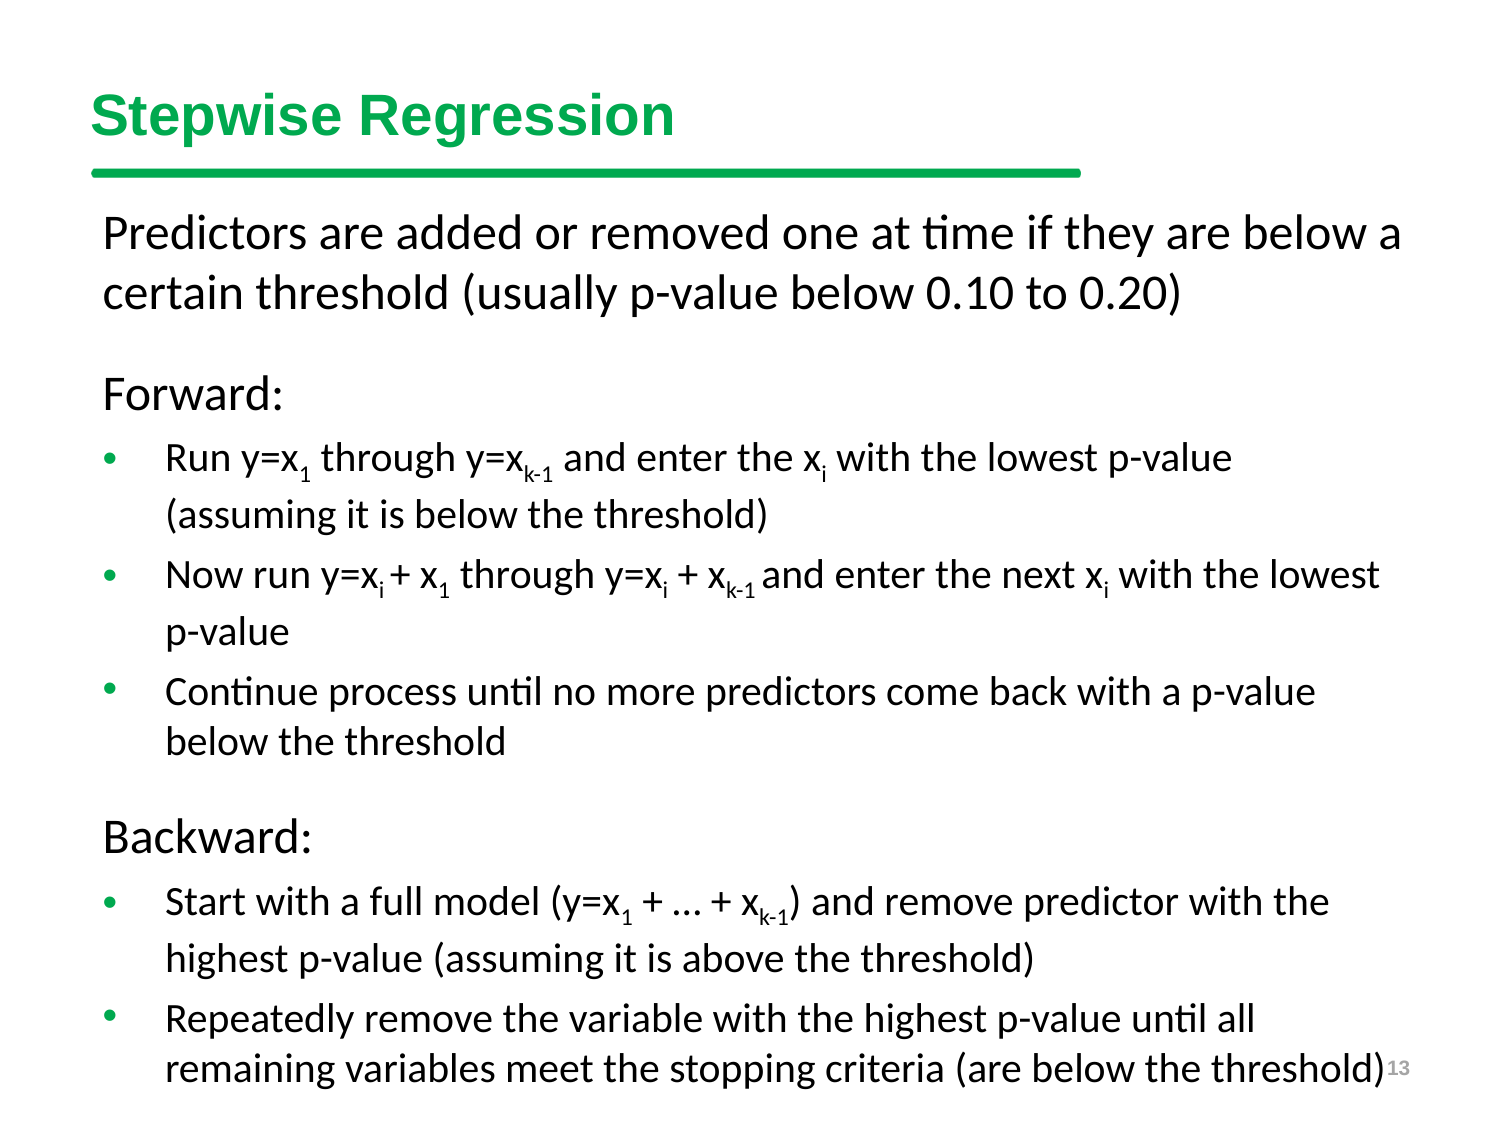

# Stepwise Regression
Predictors are added or removed one at time if they are below a certain threshold (usually p-value below 0.10 to 0.20)

Forward:
Run y=x1 through y=xk-1 and enter the xi with the lowest p-value (assuming it is below the threshold)
Now run y=xi + x1 through y=xi + xk-1 and enter the next xi with the lowest p-value
Continue process until no more predictors come back with a p-value below the threshold

Backward:
Start with a full model (y=x1 + … + xk-1) and remove predictor with the highest p-value (assuming it is above the threshold)
Repeatedly remove the variable with the highest p-value until all remaining variables meet the stopping criteria (are below the threshold)

13